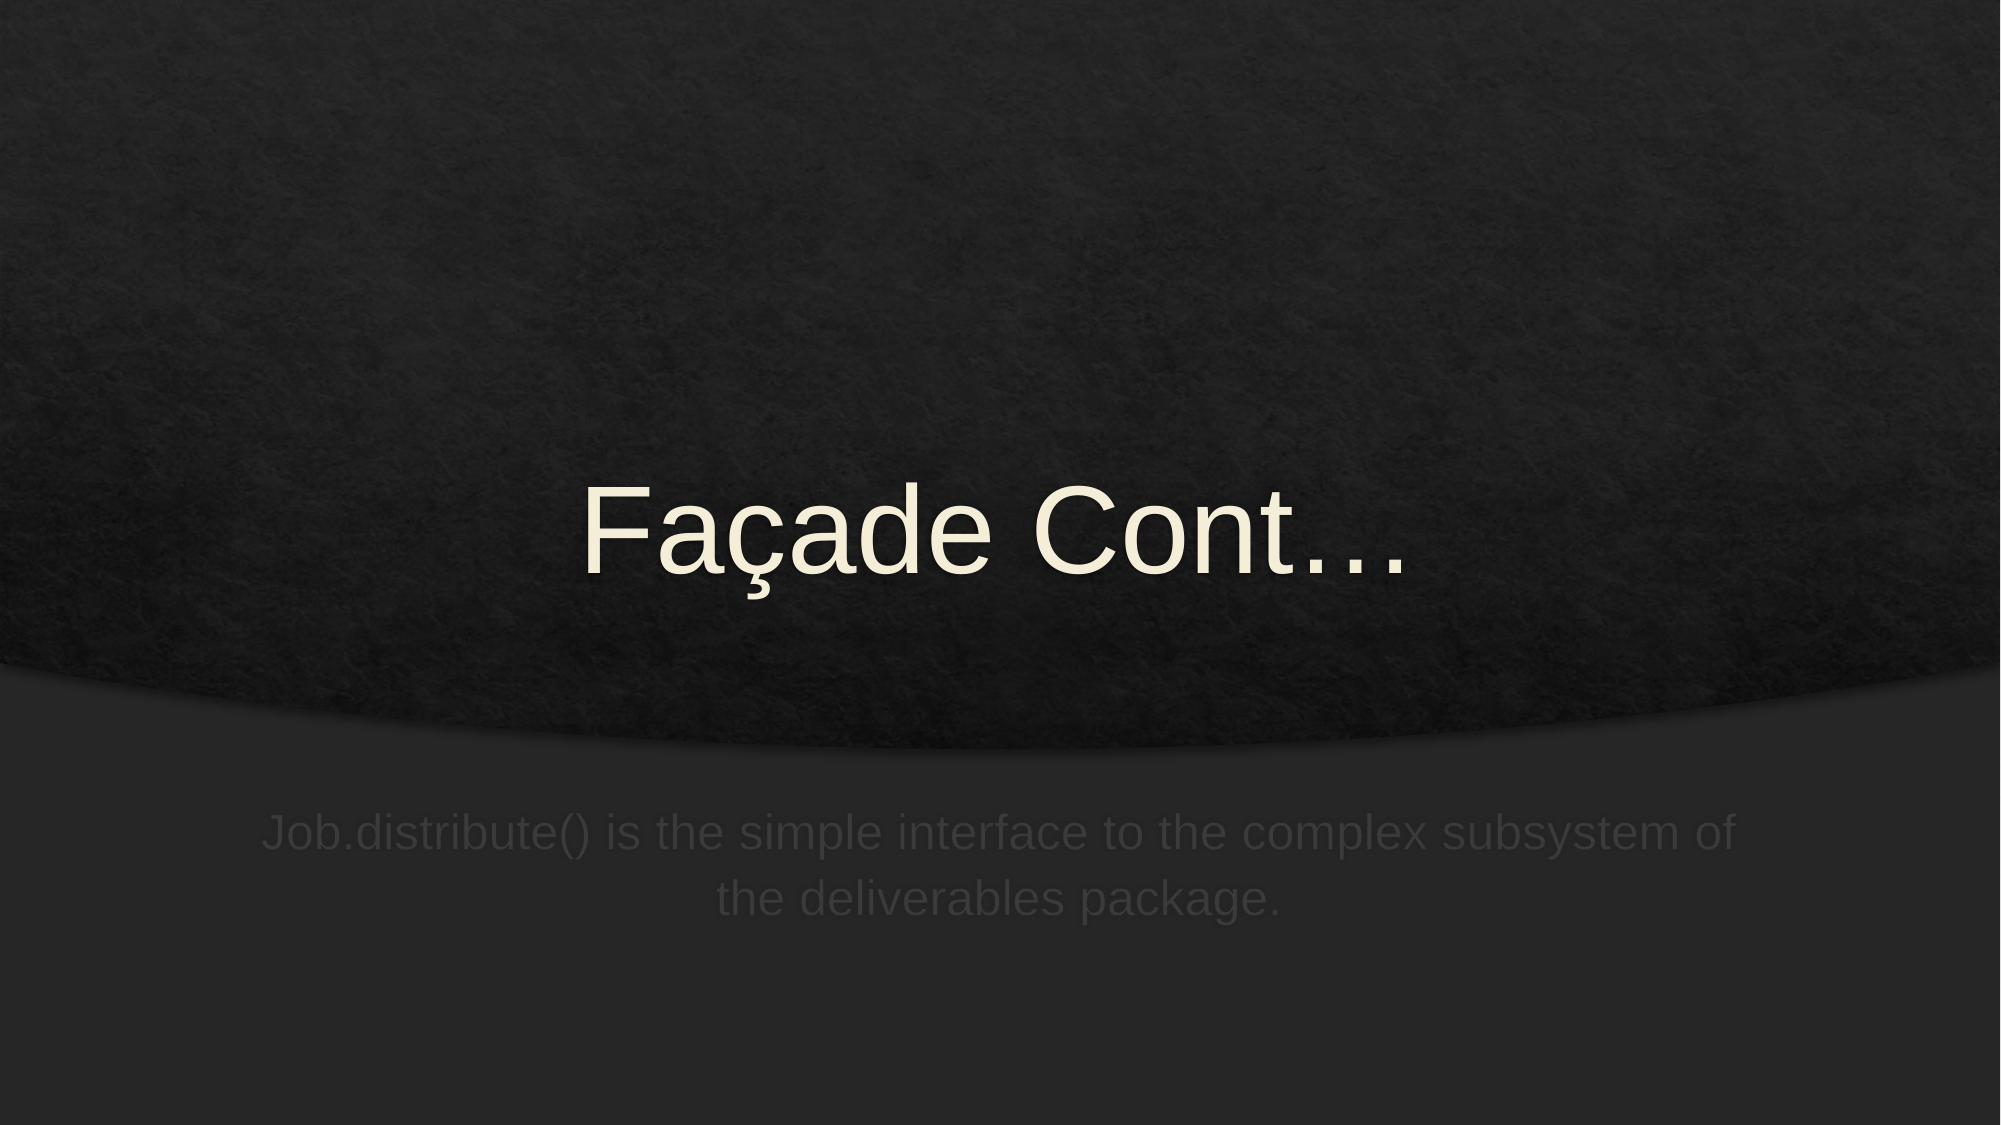

# Façade Cont…
Job.distribute() is the simple interface to the complex subsystem of the deliverables package.